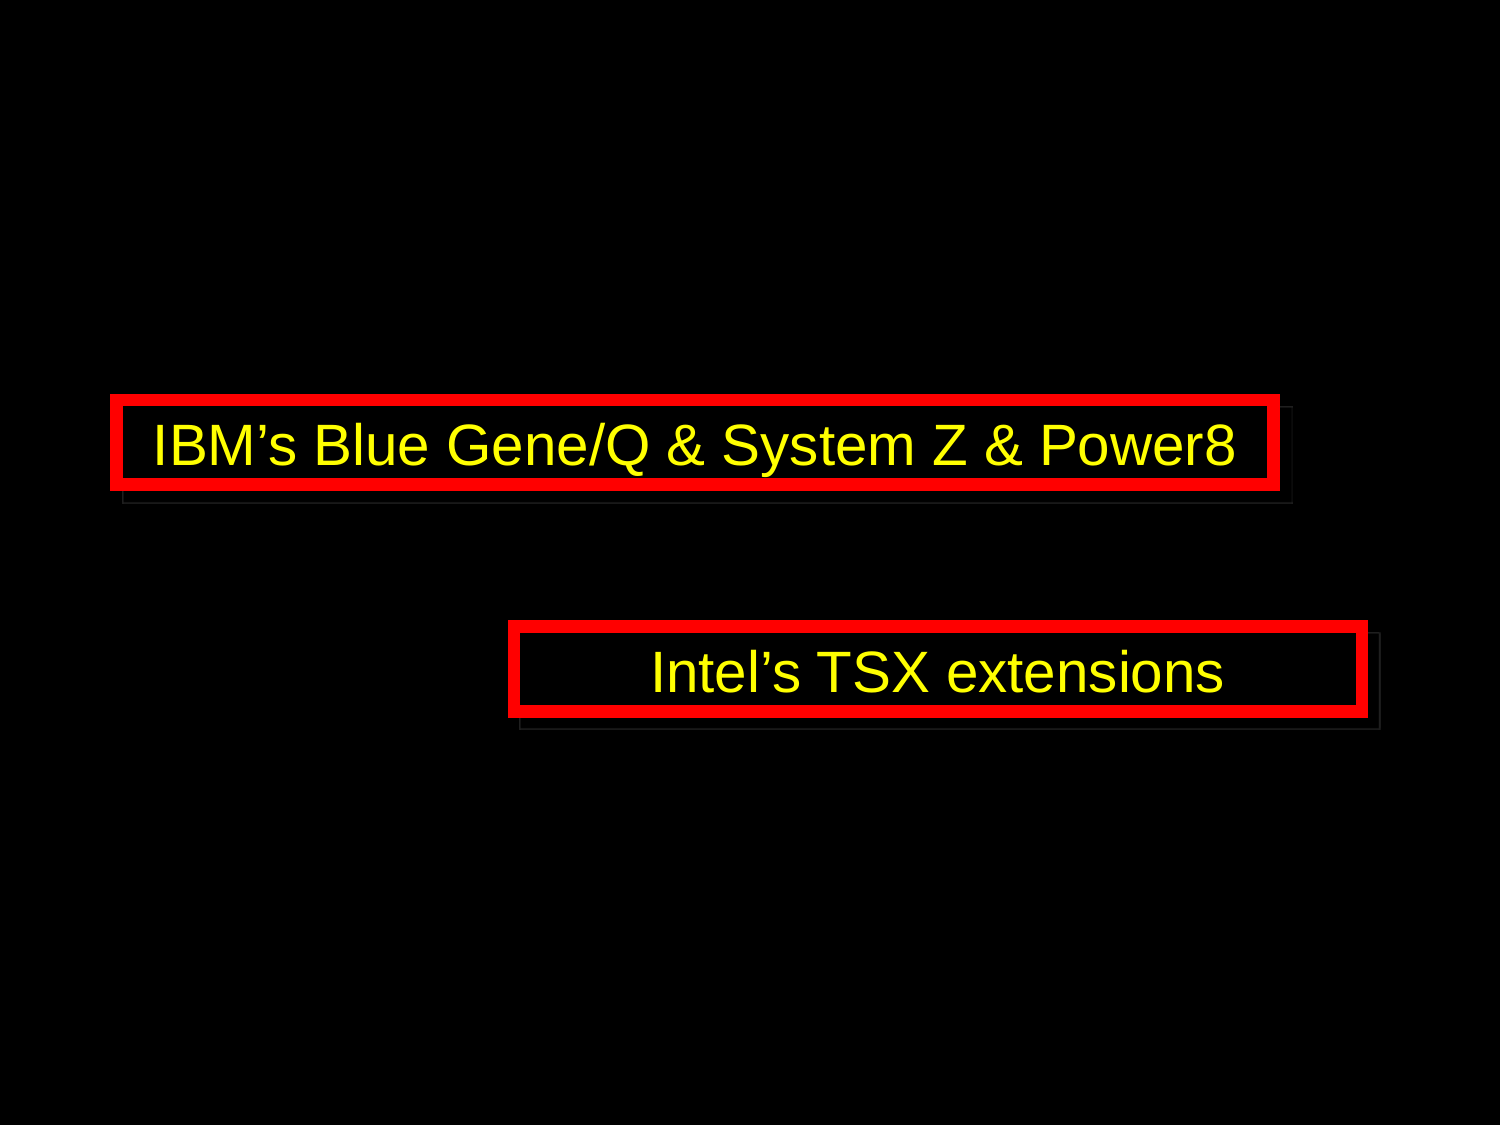

Hardware Transactional Memory (HTM)
IBM’s Blue Gene/Q & System Z & Power8
Intel’s TSX extensions
73